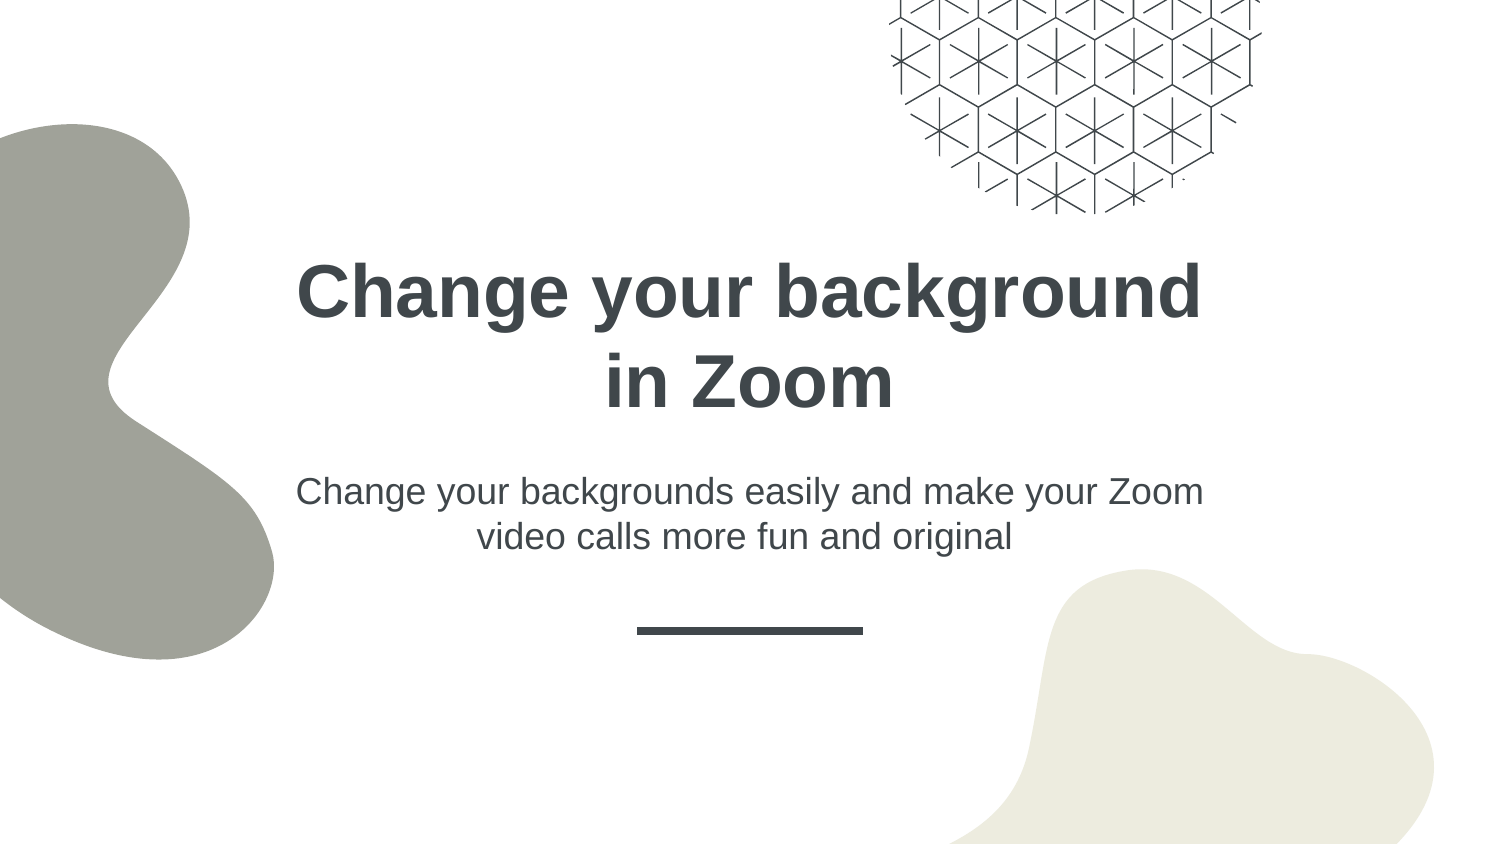

# Change your background in Zoom
Change your backgrounds easily and make your Zoom video calls more fun and original